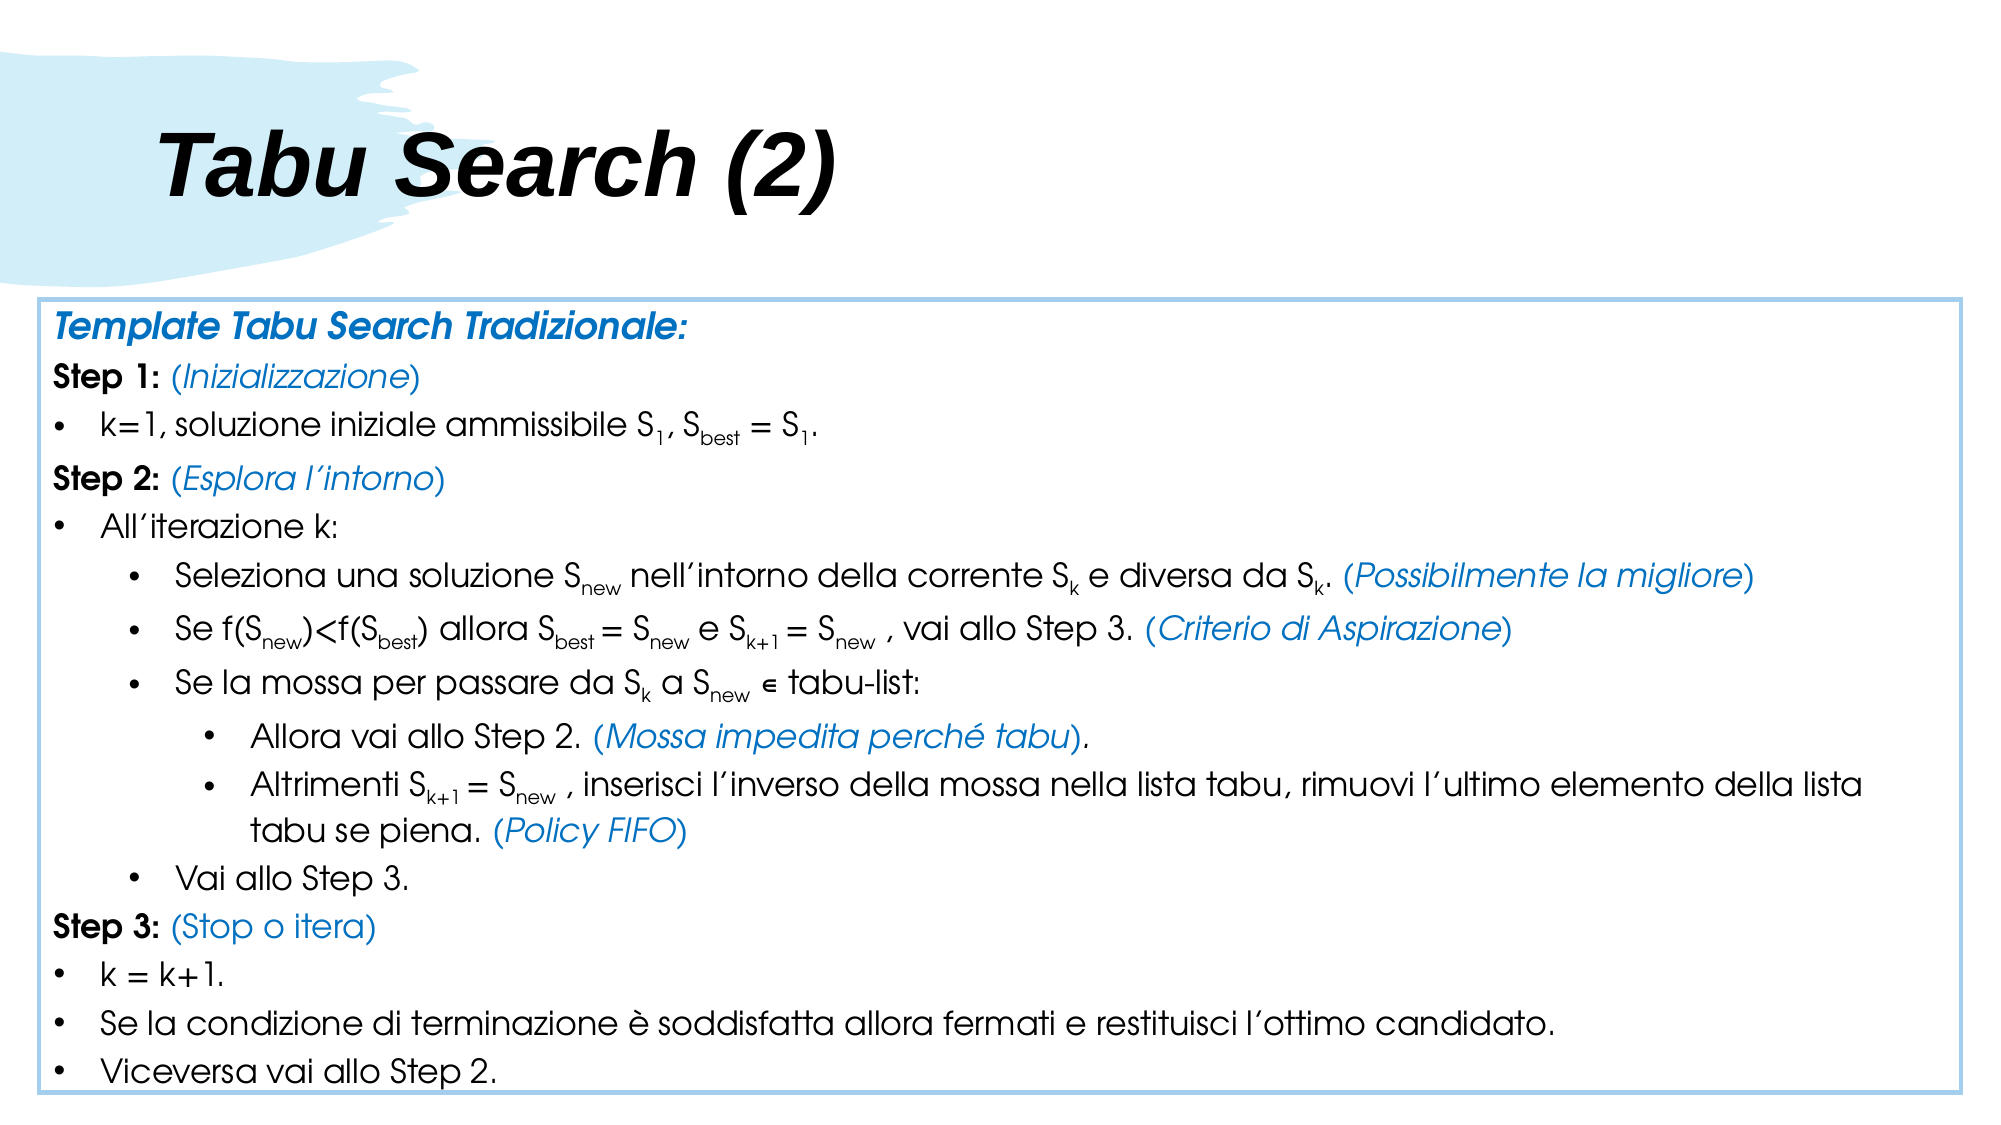

# Tabu Search (2)
Template Tabu Search Tradizionale:
Step 1: (Inizializzazione)
k=1, soluzione iniziale ammissibile S1, Sbest = S1.
Step 2: (Esplora l’intorno)
All’iterazione k:
Seleziona una soluzione Snew nell’intorno della corrente Sk e diversa da Sk. (Possibilmente la migliore)
Se f(Snew)<f(Sbest) allora Sbest = Snew e Sk+1 = Snew , vai allo Step 3. (Criterio di Aspirazione)
Se la mossa per passare da Sk  a Snew  ∊ tabu-list:
Allora vai allo Step 2. (Mossa impedita perché tabu).
Altrimenti Sk+1 = Snew , inserisci l’inverso della mossa nella lista tabu, rimuovi l’ultimo elemento della lista tabu se piena. (Policy FIFO)
Vai allo Step 3.
Step 3: (Stop o itera)
k = k+1.
Se la condizione di terminazione è soddisfatta allora fermati e restituisci l’ottimo candidato.
Viceversa vai allo Step 2.